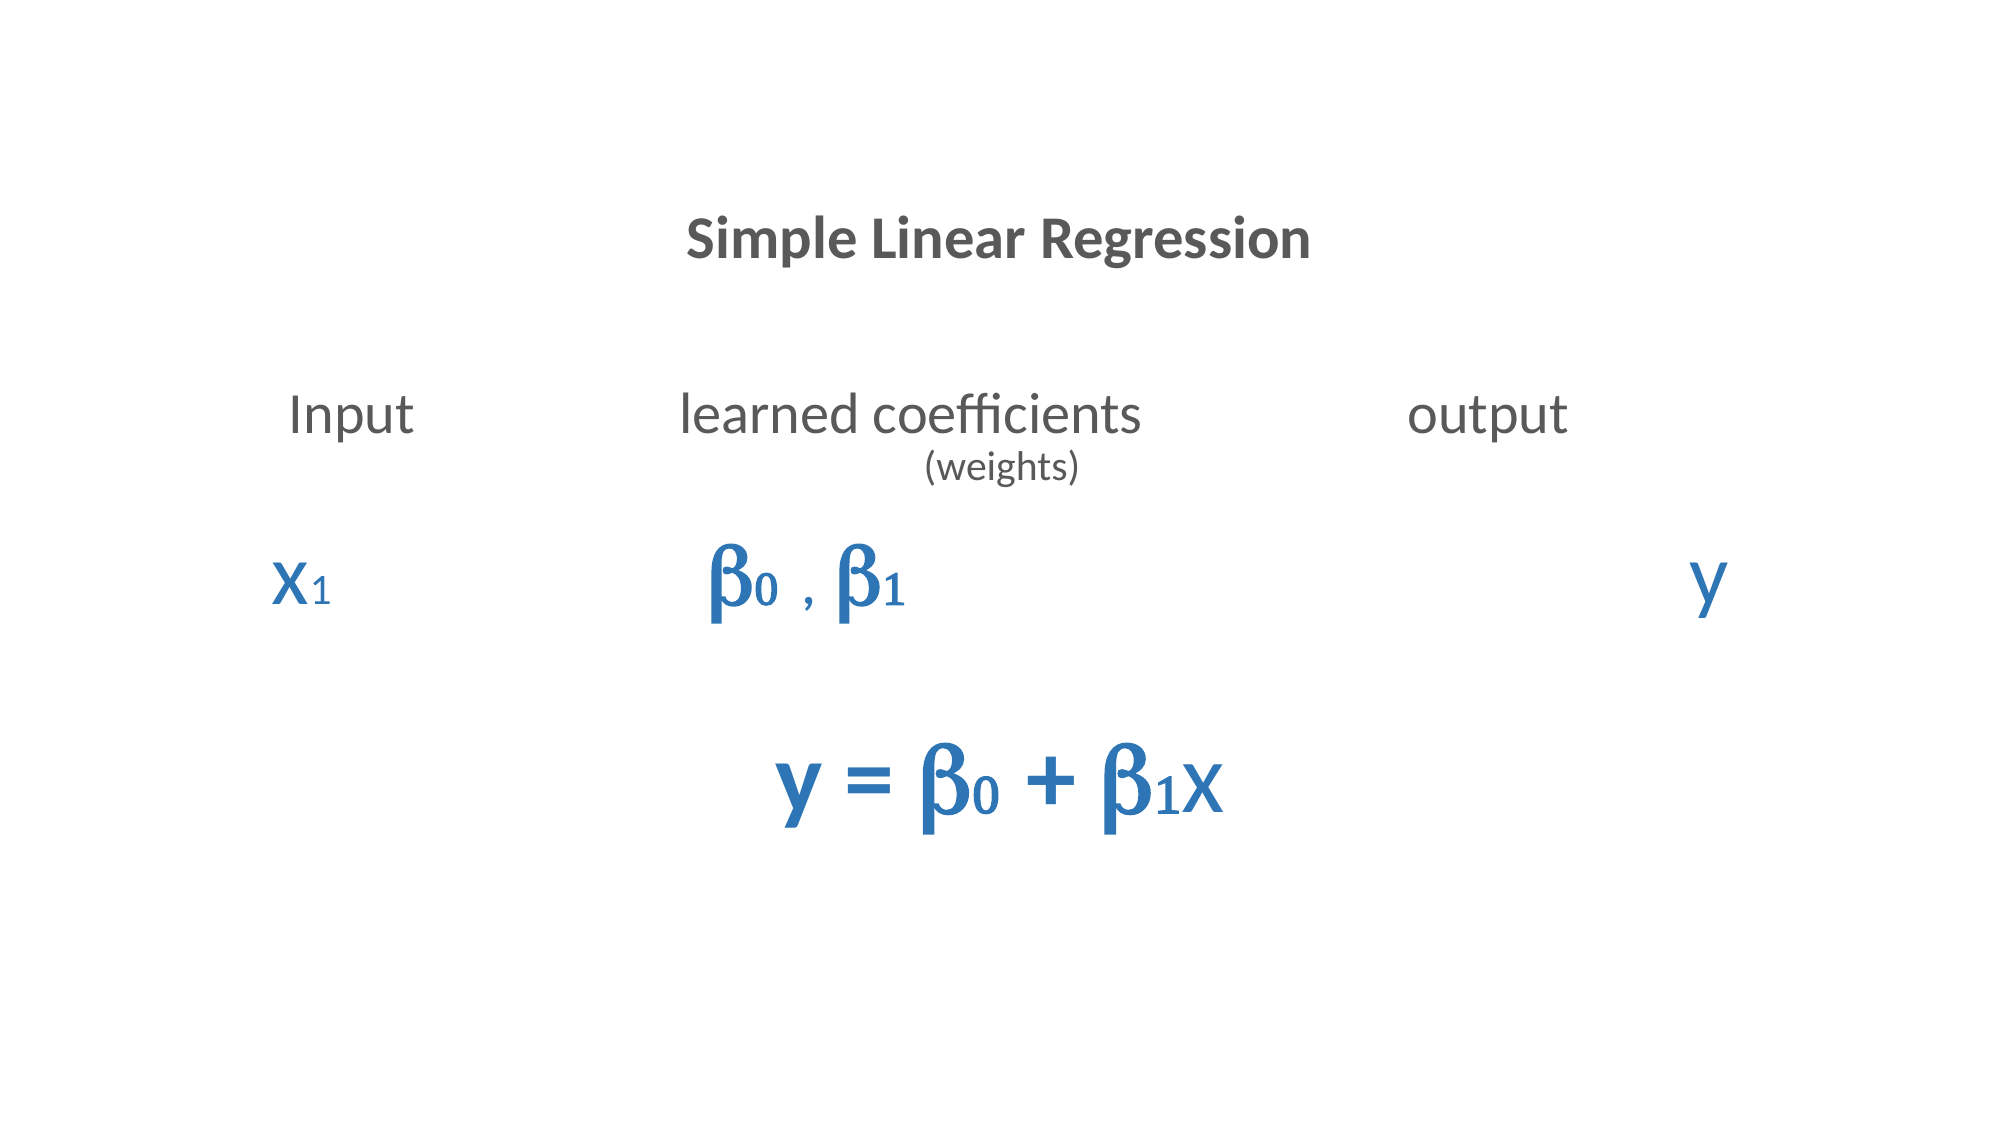

Simple Linear Regression
Input                    learned coefficients                    output
(weights)
x1                   β0 , β1                                 y
y = β0 + β1x